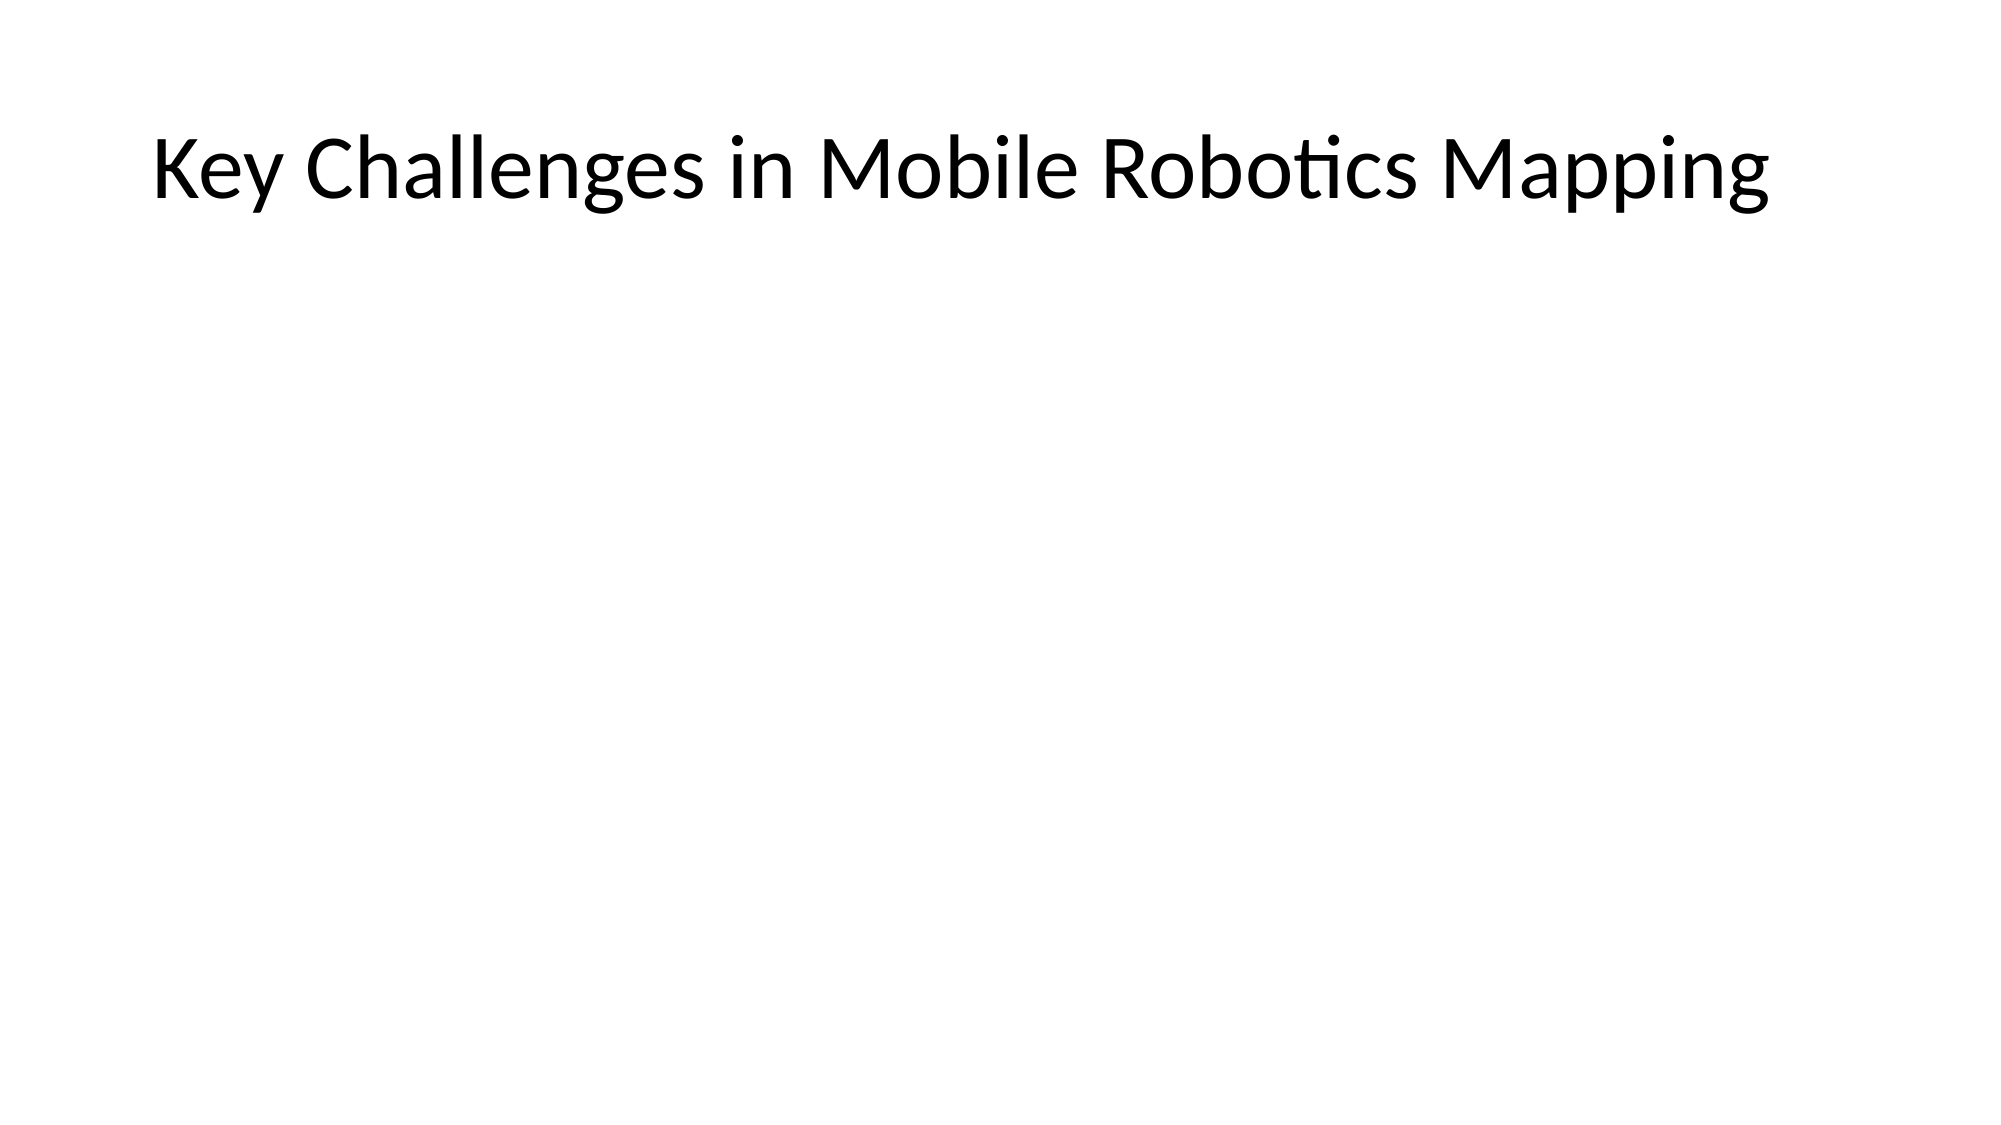

# Key Challenges in Mobile Robotics Mapping